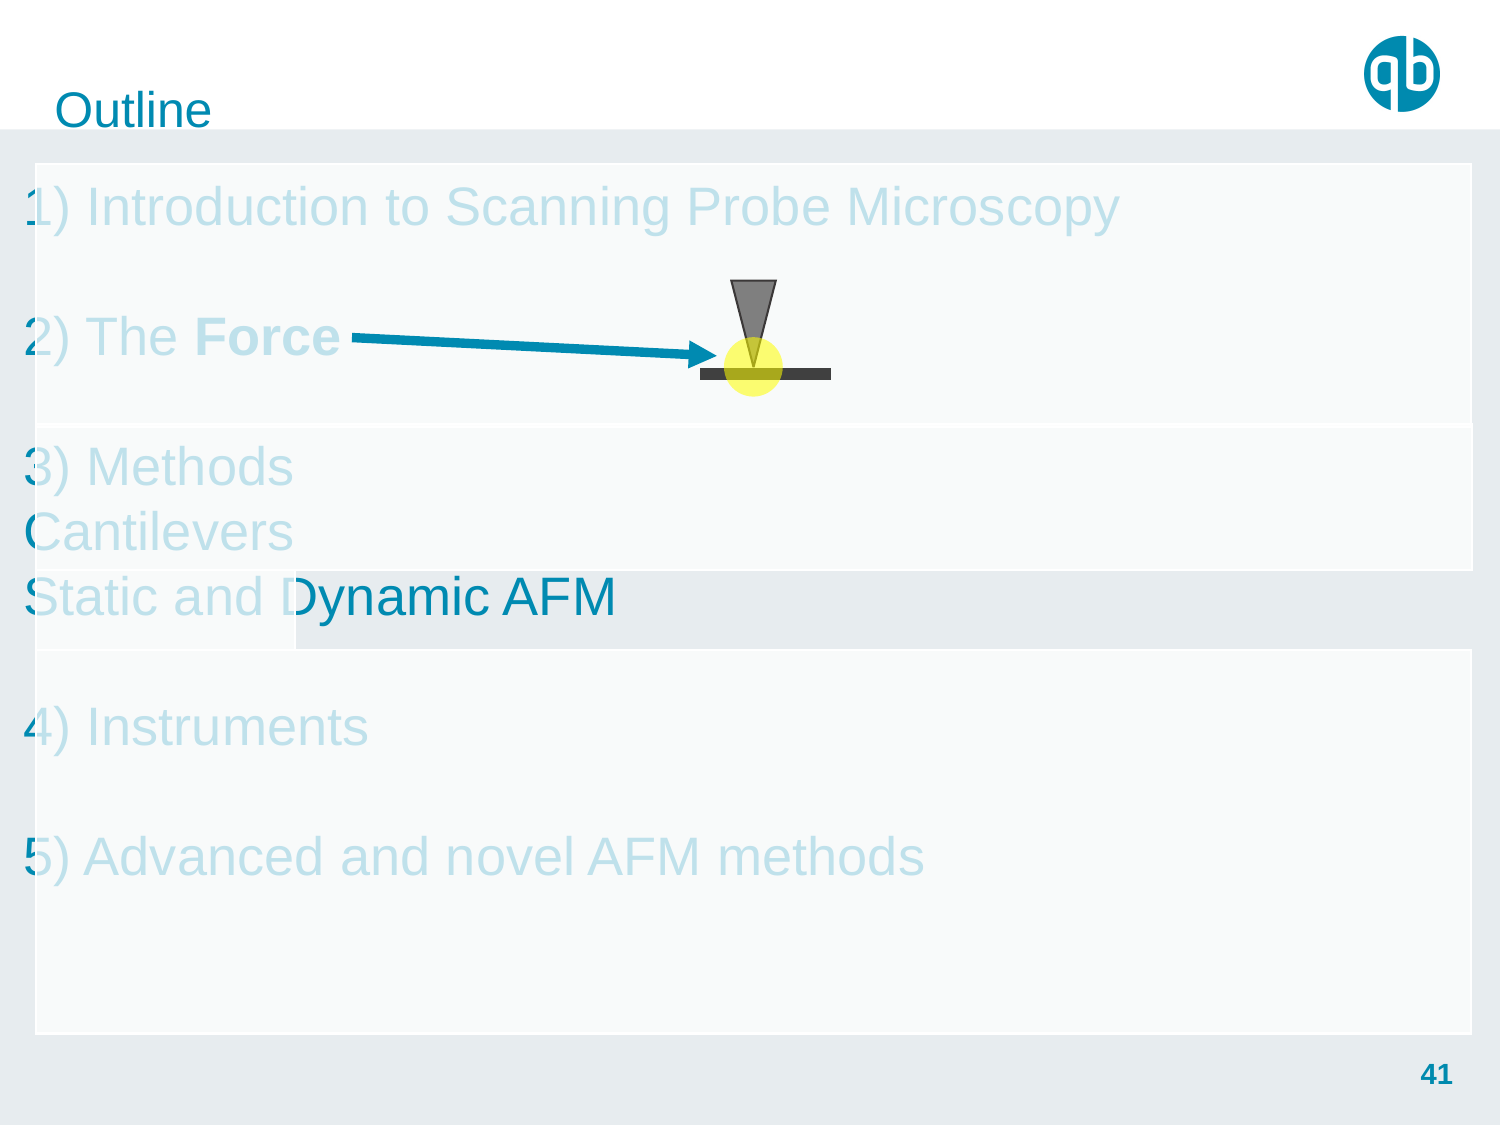

Outline

1) Introduction to Scanning Probe Microscopy

2) The Force

3) Methods
Cantilevers
Static and Dynamic AFM

4) Instruments

5) Advanced and novel AFM methods

41